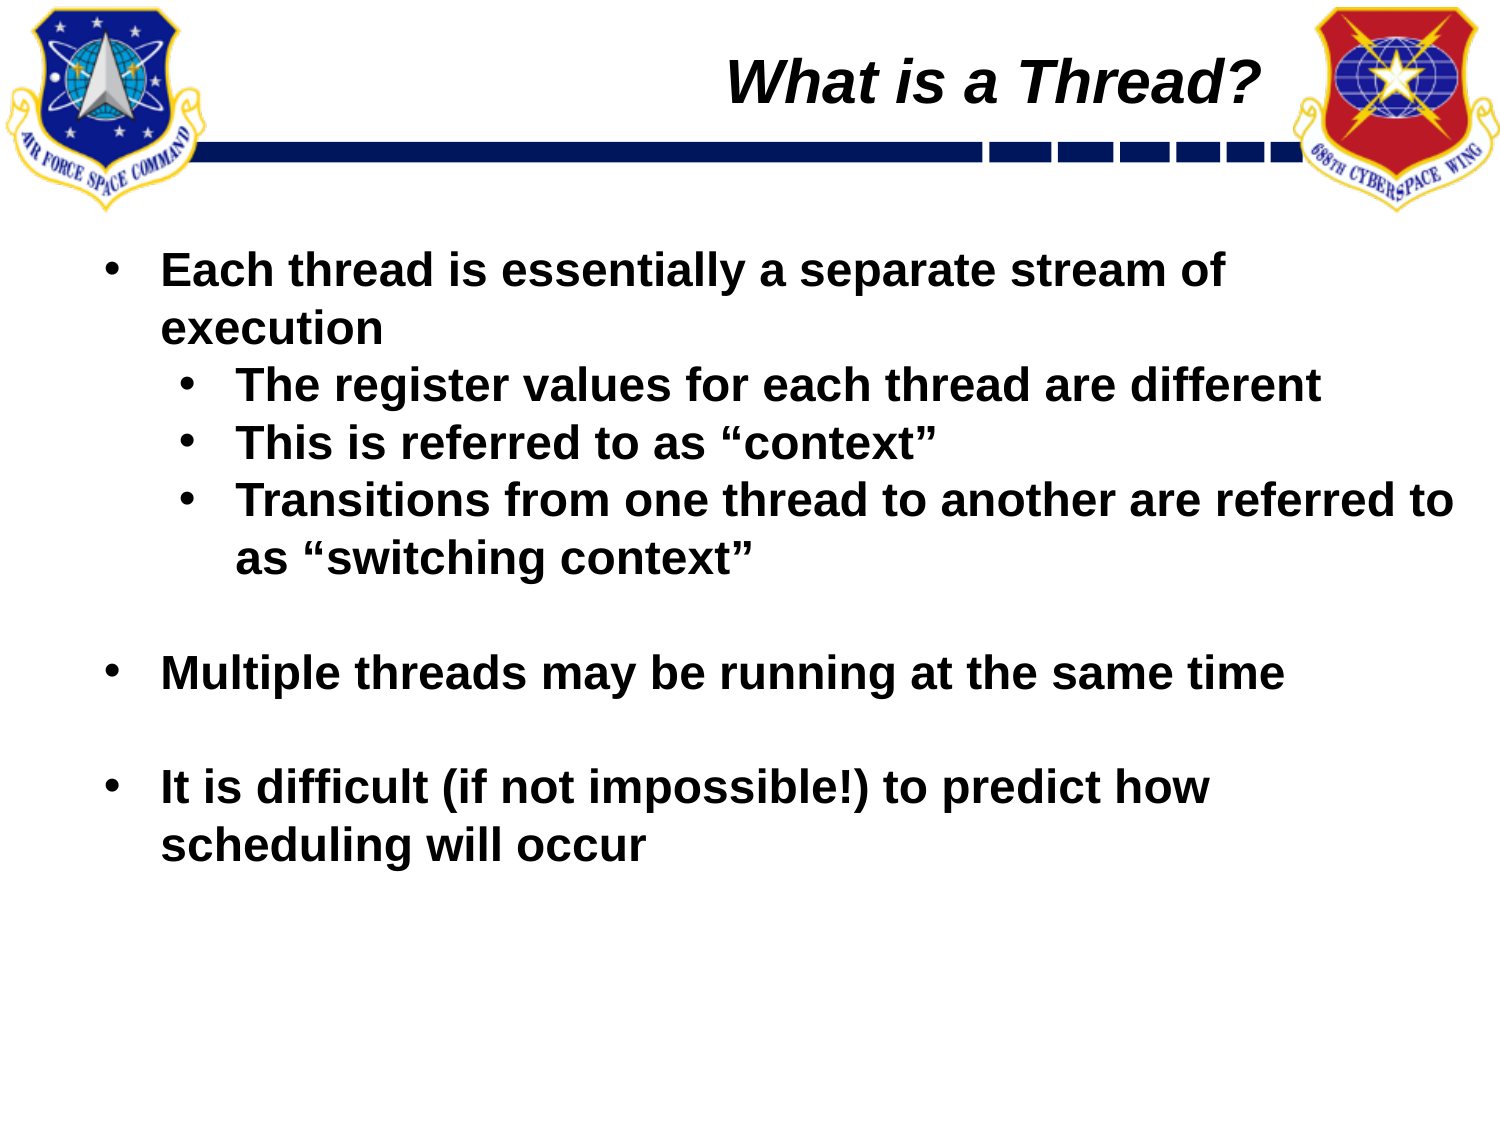

# What is a Thread?
Each thread is essentially a separate stream of execution
The register values for each thread are different
This is referred to as “context”
Transitions from one thread to another are referred to as “switching context”

Multiple threads may be running at the same time

It is difficult (if not impossible!) to predict how scheduling will occur